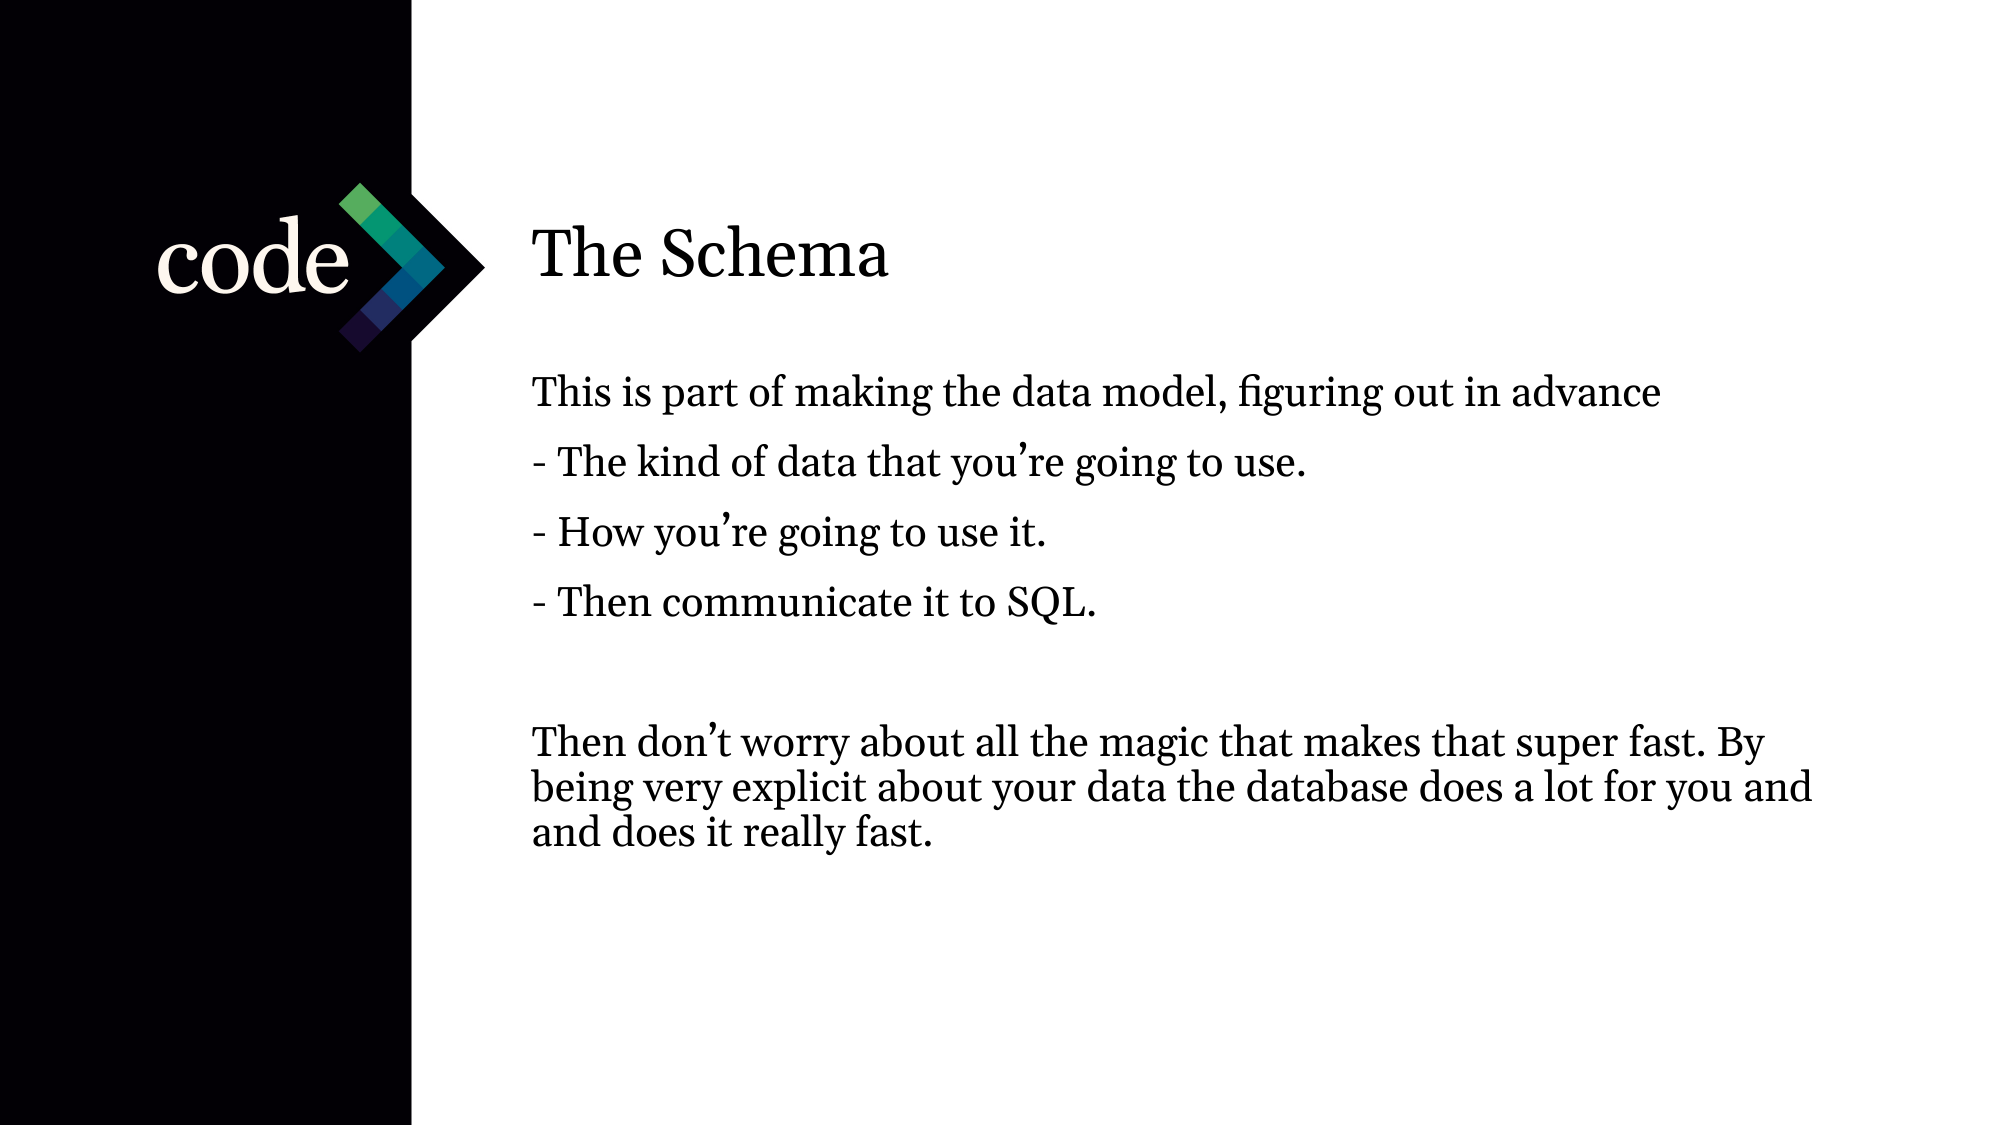

The Schema
This is part of making the data model, figuring out in advance
- The kind of data that you’re going to use.
- How you’re going to use it.
- Then communicate it to SQL.

Then don’t worry about all the magic that makes that super fast. By being very explicit about your data the database does a lot for you and and does it really fast.